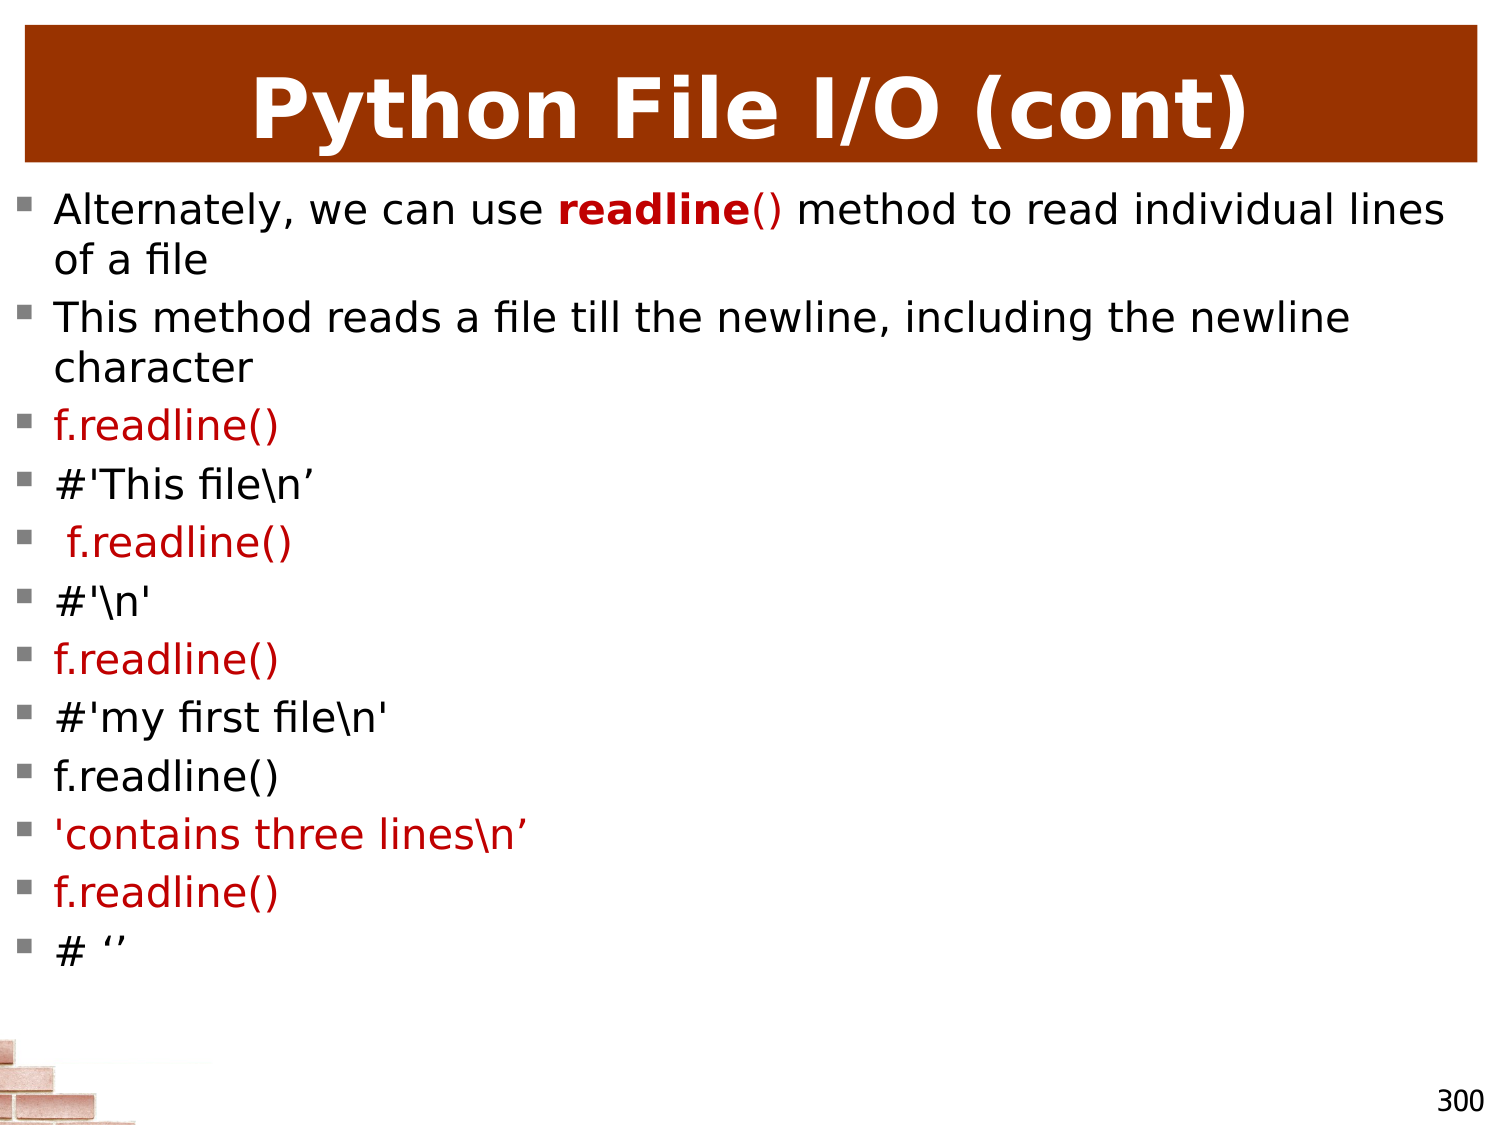

# Python File I/O (cont)
Alternately, we can use readline() method to read individual lines of a file
This method reads a file till the newline, including the newline character
f.readline()
#'This file\n’
 f.readline()
#'\n'
f.readline()
#'my first file\n'
f.readline()
'contains three lines\n’
f.readline()
# ‘’

300